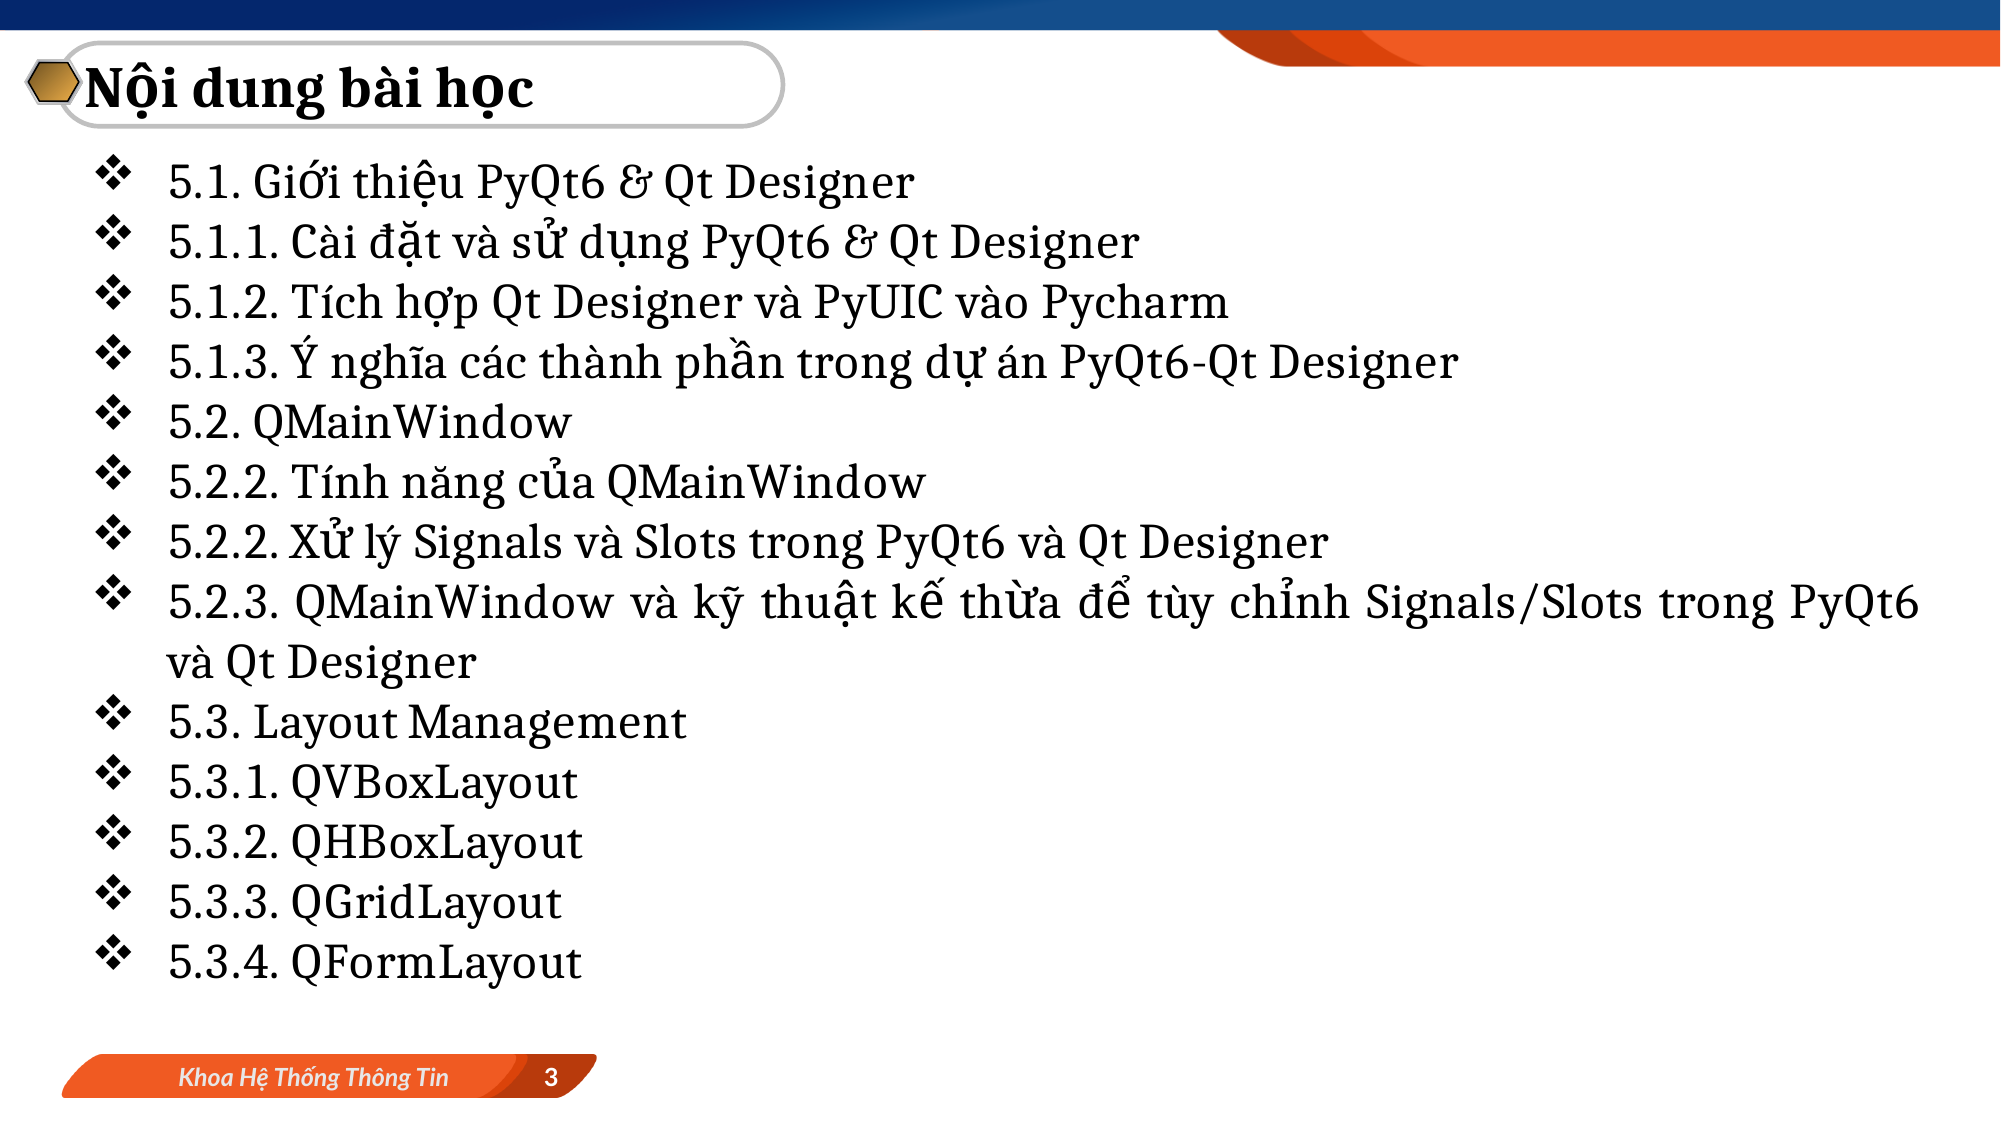

Nội dung bài học

5.1. Giới thiệu PyQt6 & Qt Designer
5.1.1. Cài đặt và sử dụng PyQt6 & Qt Designer
5.1.2. Tích hợp Qt Designer và PyUIC vào Pycharm
5.1.3. Ý nghĩa các thành phần trong dự án PyQt6-Qt Designer
5.2. QMainWindow
5.2.2. Tính năng của QMainWindow
5.2.2. Xử lý Signals và Slots trong PyQt6 và Qt Designer
5.2.3. QMainWindow và kỹ thuật kế thừa để tùy chỉnh Signals/Slots trong PyQt6 và Qt Designer
5.3. Layout Management
5.3.1. QVBoxLayout
5.3.2. QHBoxLayout
5.3.3. QGridLayout
5.3.4. QFormLayout
3
Khoa Hệ Thống Thông Tin